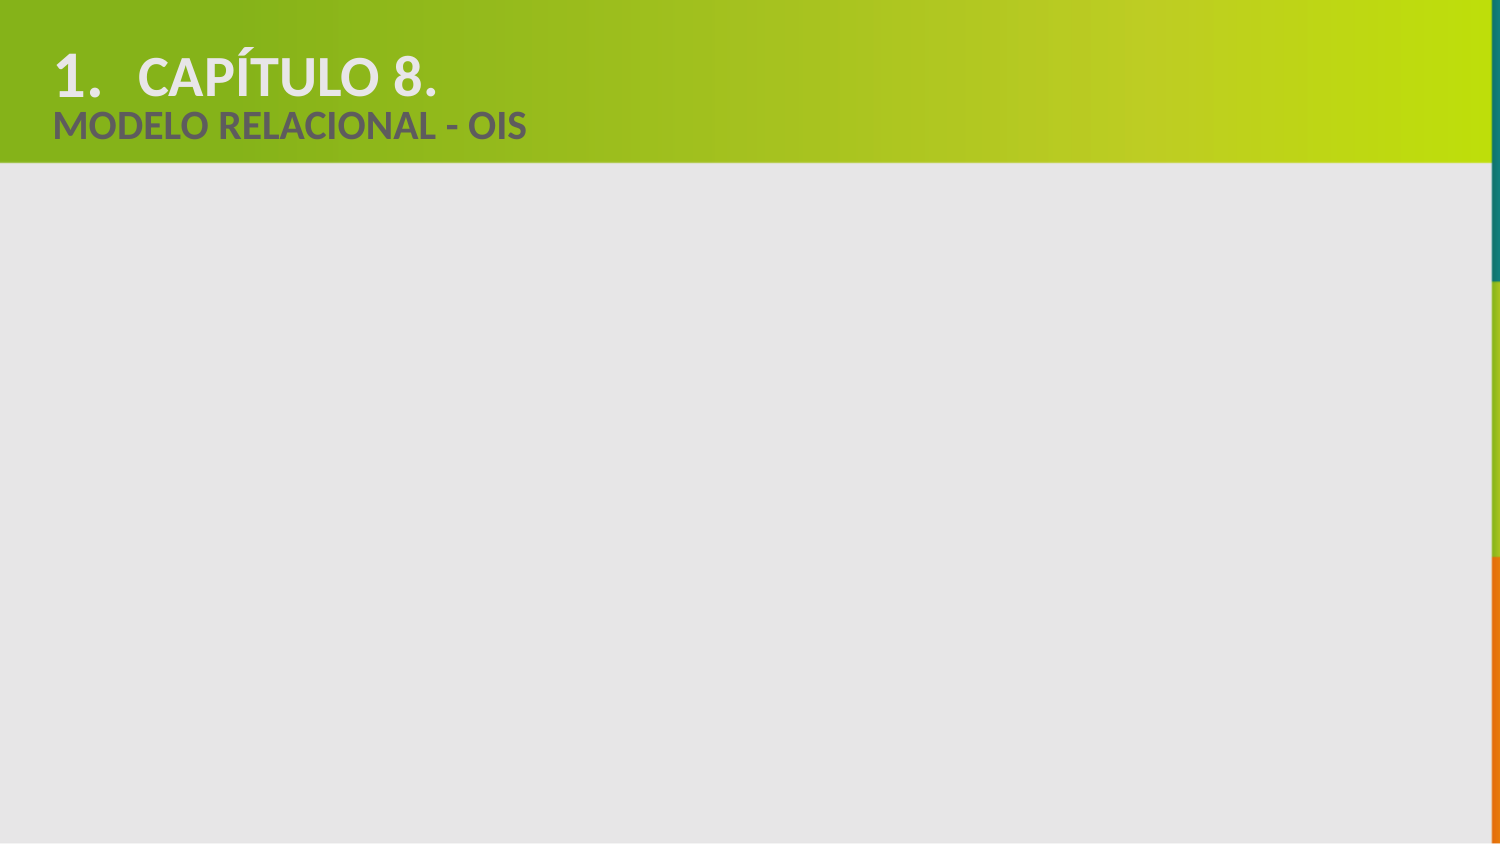

1.
CAPÍTULO 8.
MODELO RELACIONAL - OIS